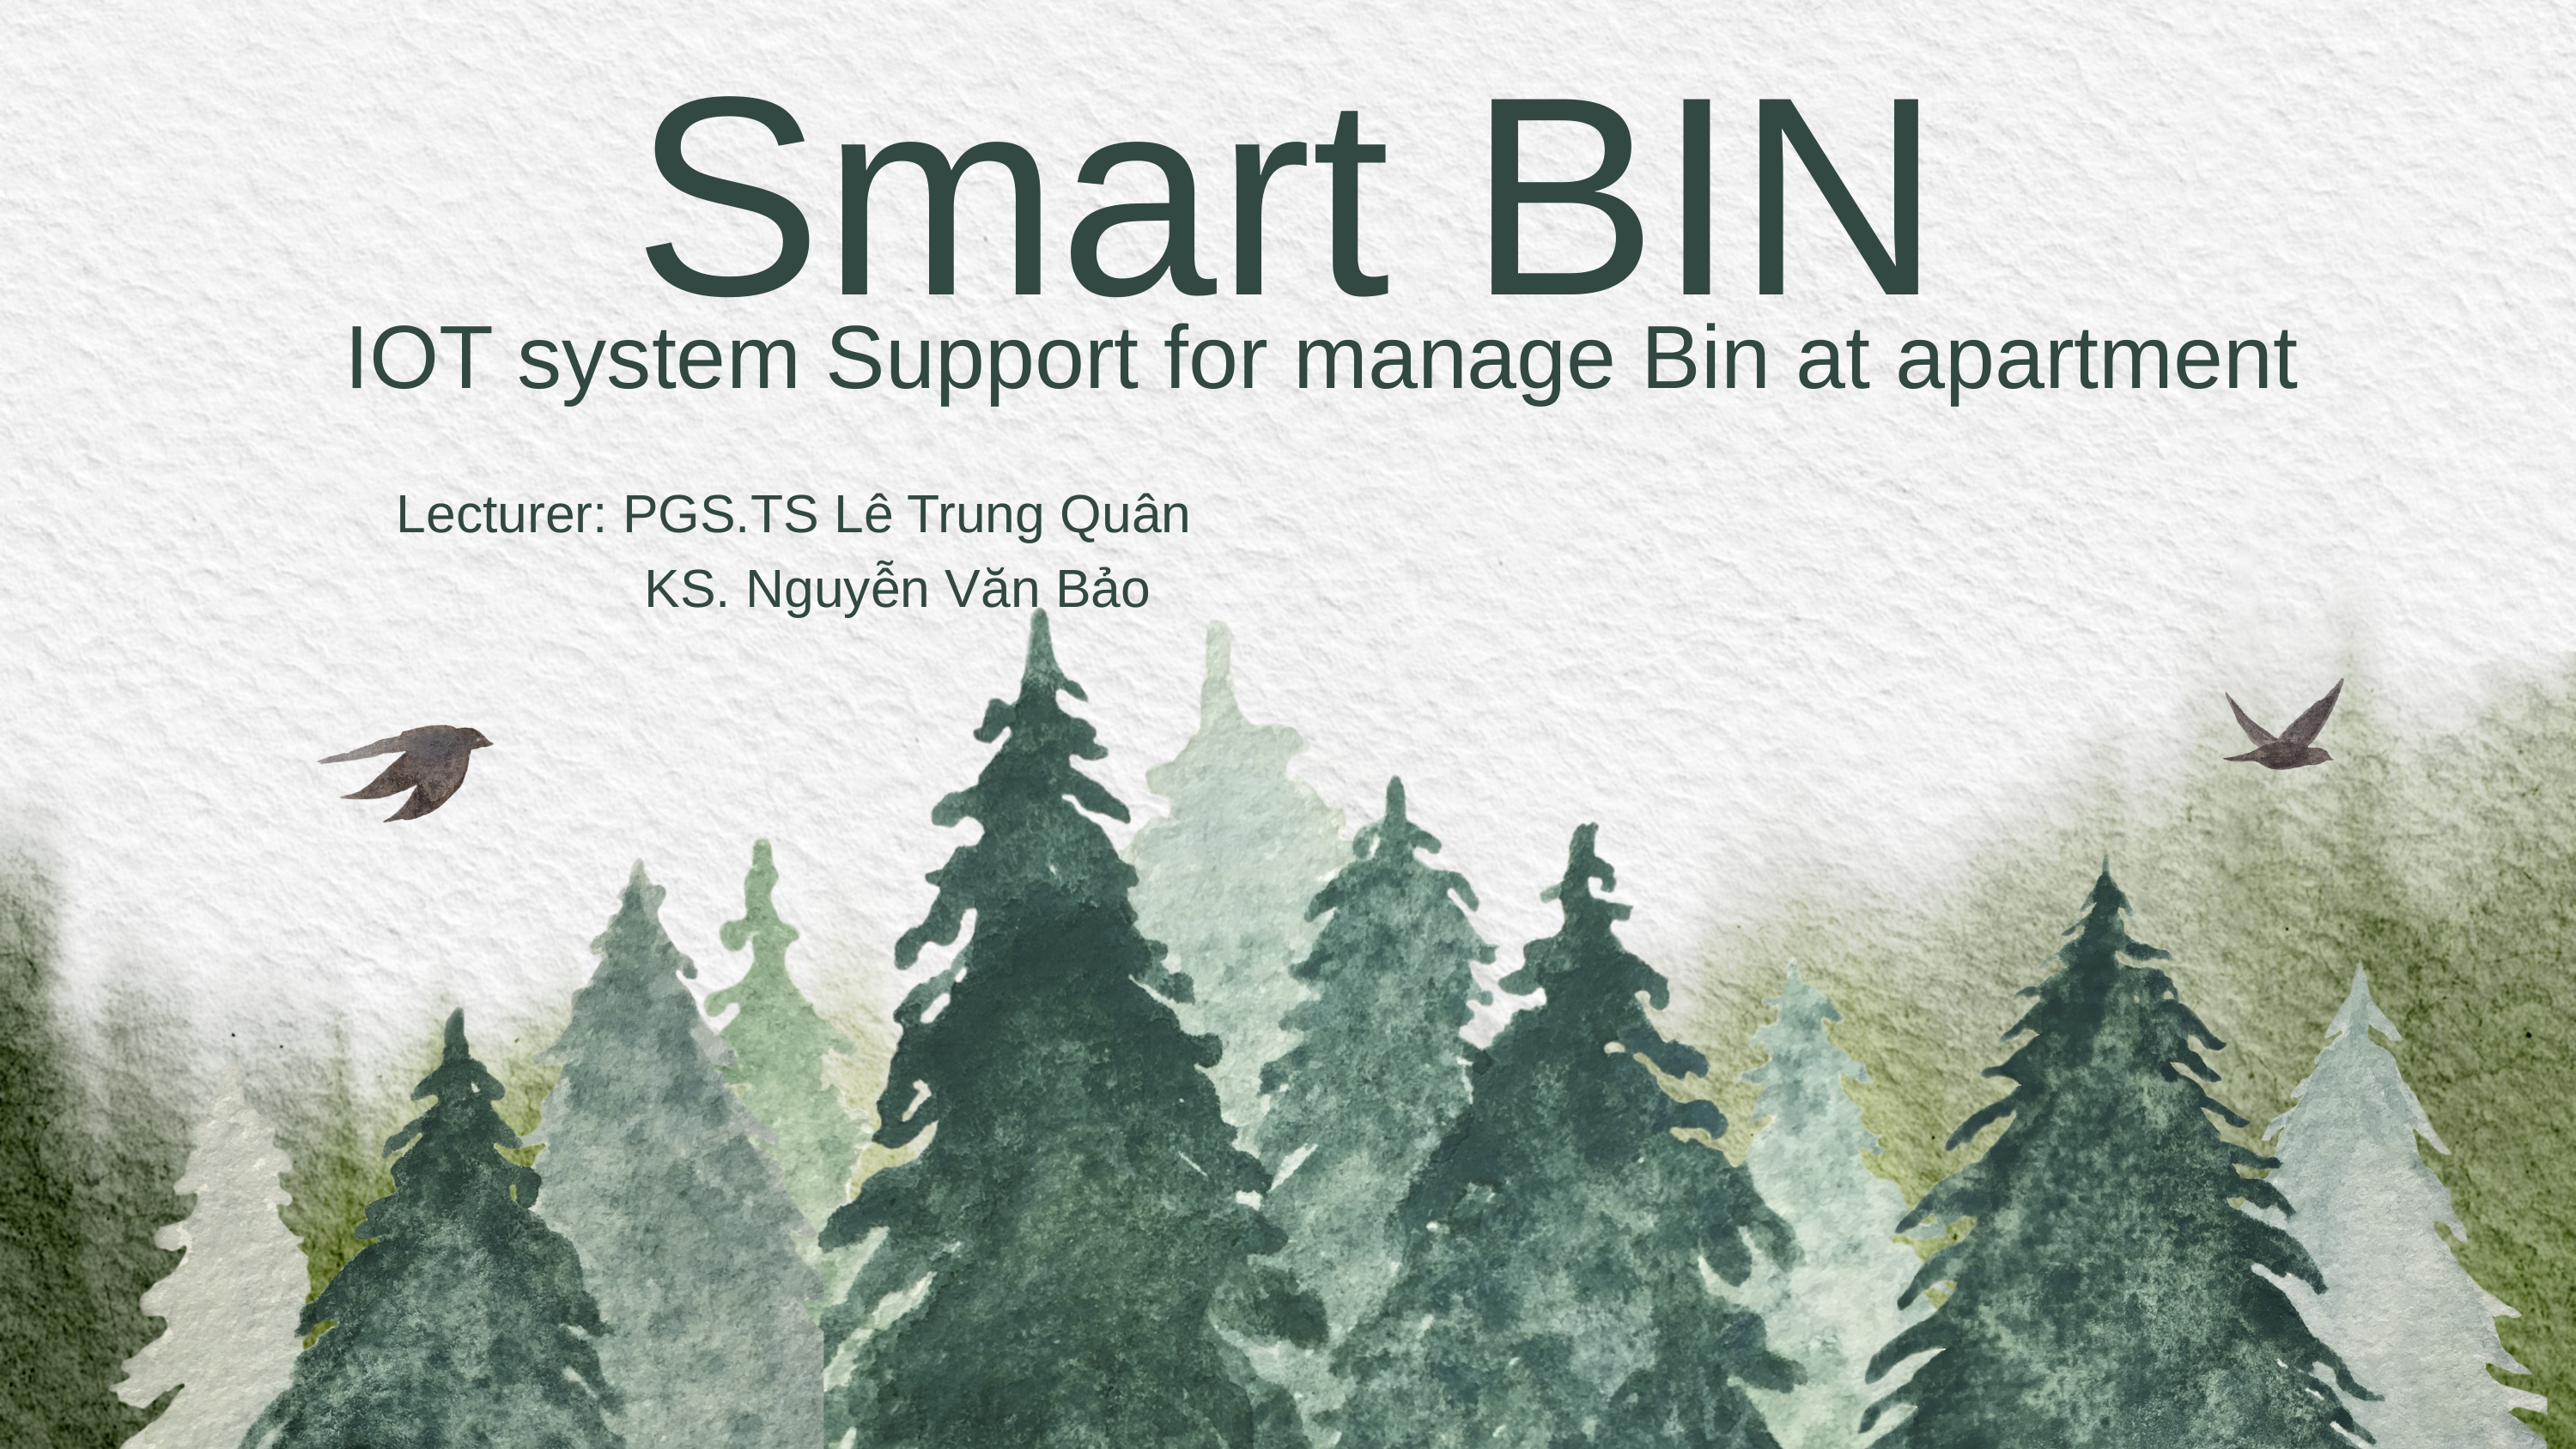

Smart BIN
IOT system Support for manage Bin at apartment
Lecturer: PGS.TS Lê Trung Quân
              KS. Nguyễn Văn Bảo